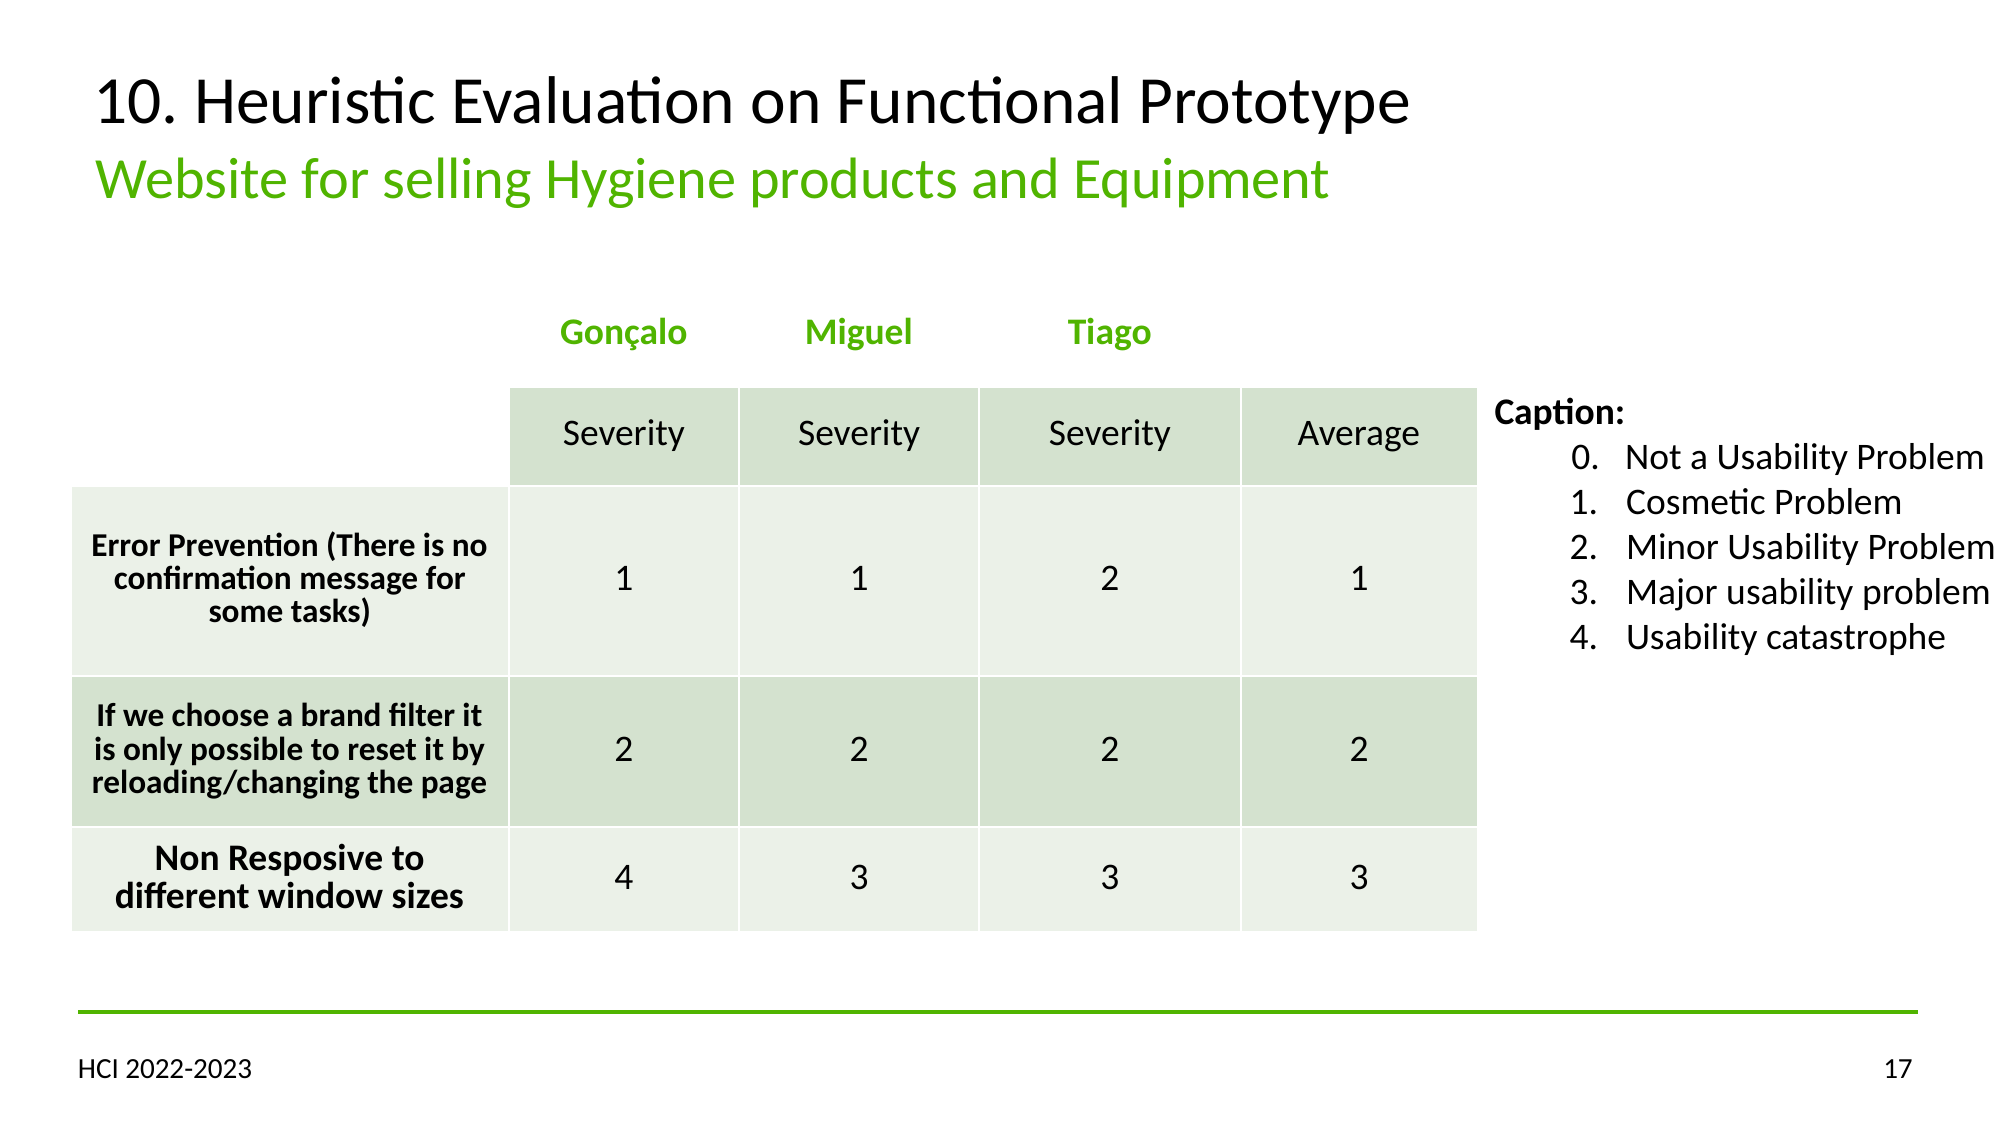

10. Heuristic Evaluation on Functional Prototype
Website for selling Hygiene products and Equipment

|  | Gonçalo | Miguel | Tiago |  |
| --- | --- | --- | --- | --- |
|  | Severity | Severity | Severity | Average |
| Error Prevention (There is no confirmation message for some tasks) | 1 | 1 | 2 | 1 |
| If we choose a brand filter it is only possible to reset it by reloading/changing the page | 2 | 2 | 2 | 2 |
| Non Resposive to different window sizes | 4 | 3 | 3 | 3 |
Caption:
         0.   Not a Usability Problem
Cosmetic Problem
Minor Usability Problem​
Major usability problem​
Usability catastrophe​

HCI 2022-2023
17